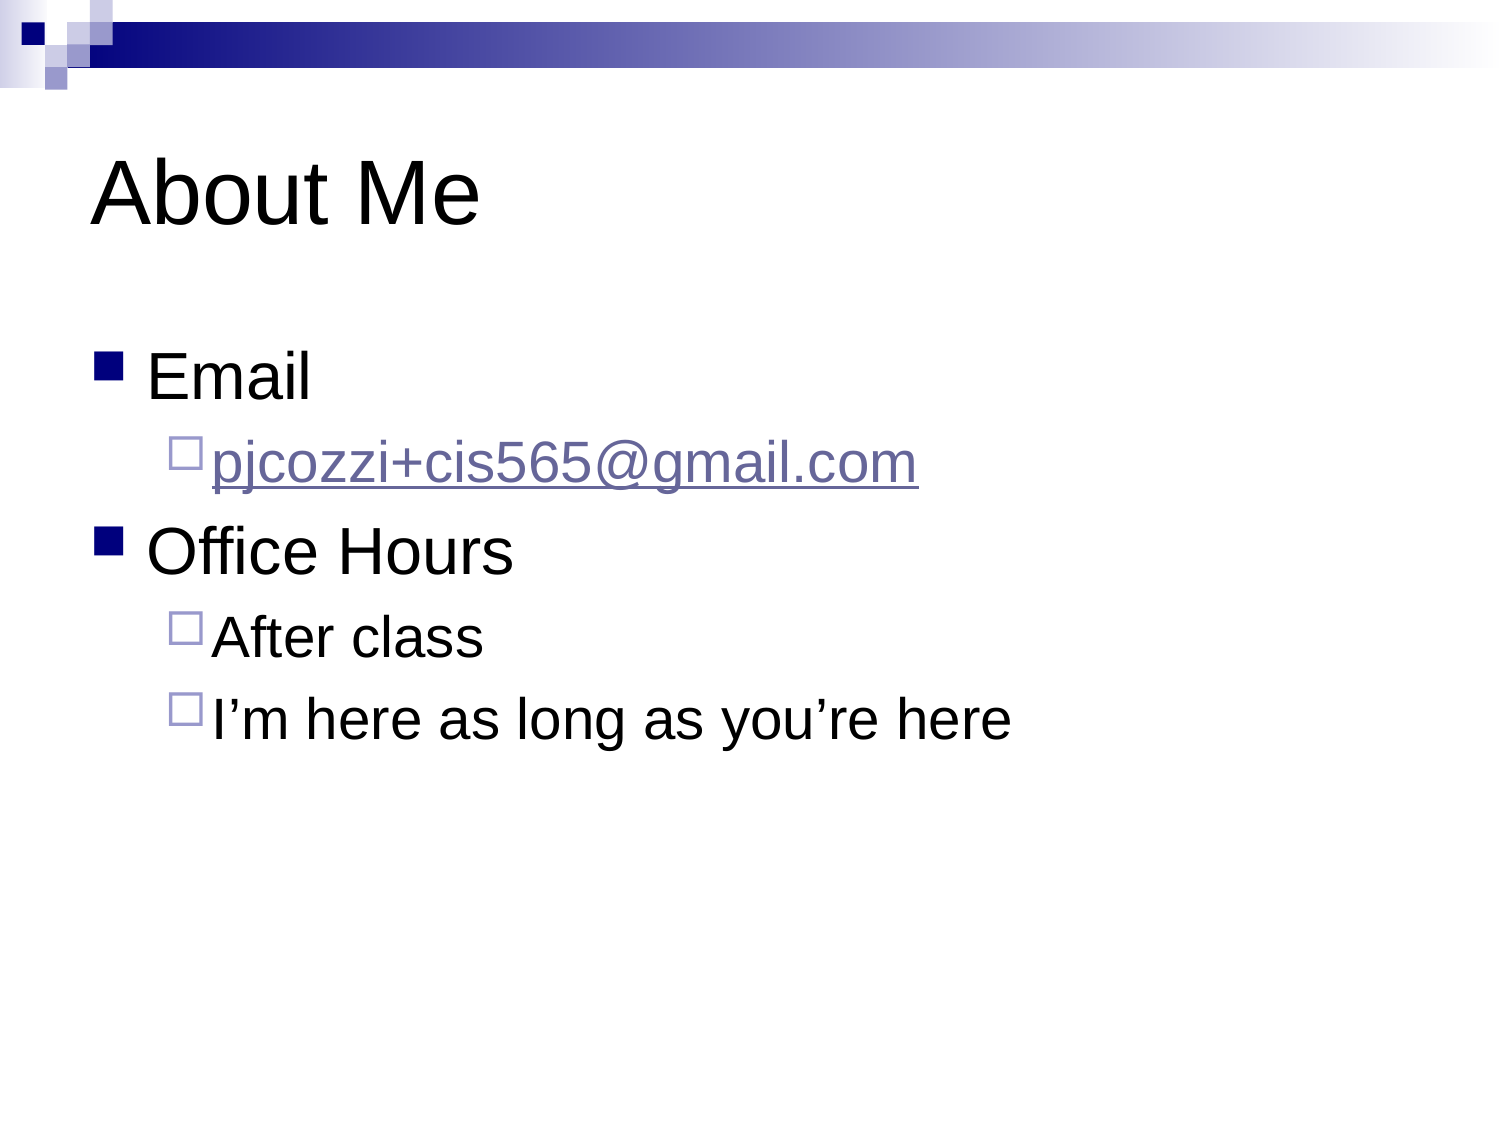

# About Me
Email
pjcozzi+cis565@gmail.com
Office Hours
After class
I’m here as long as you’re here